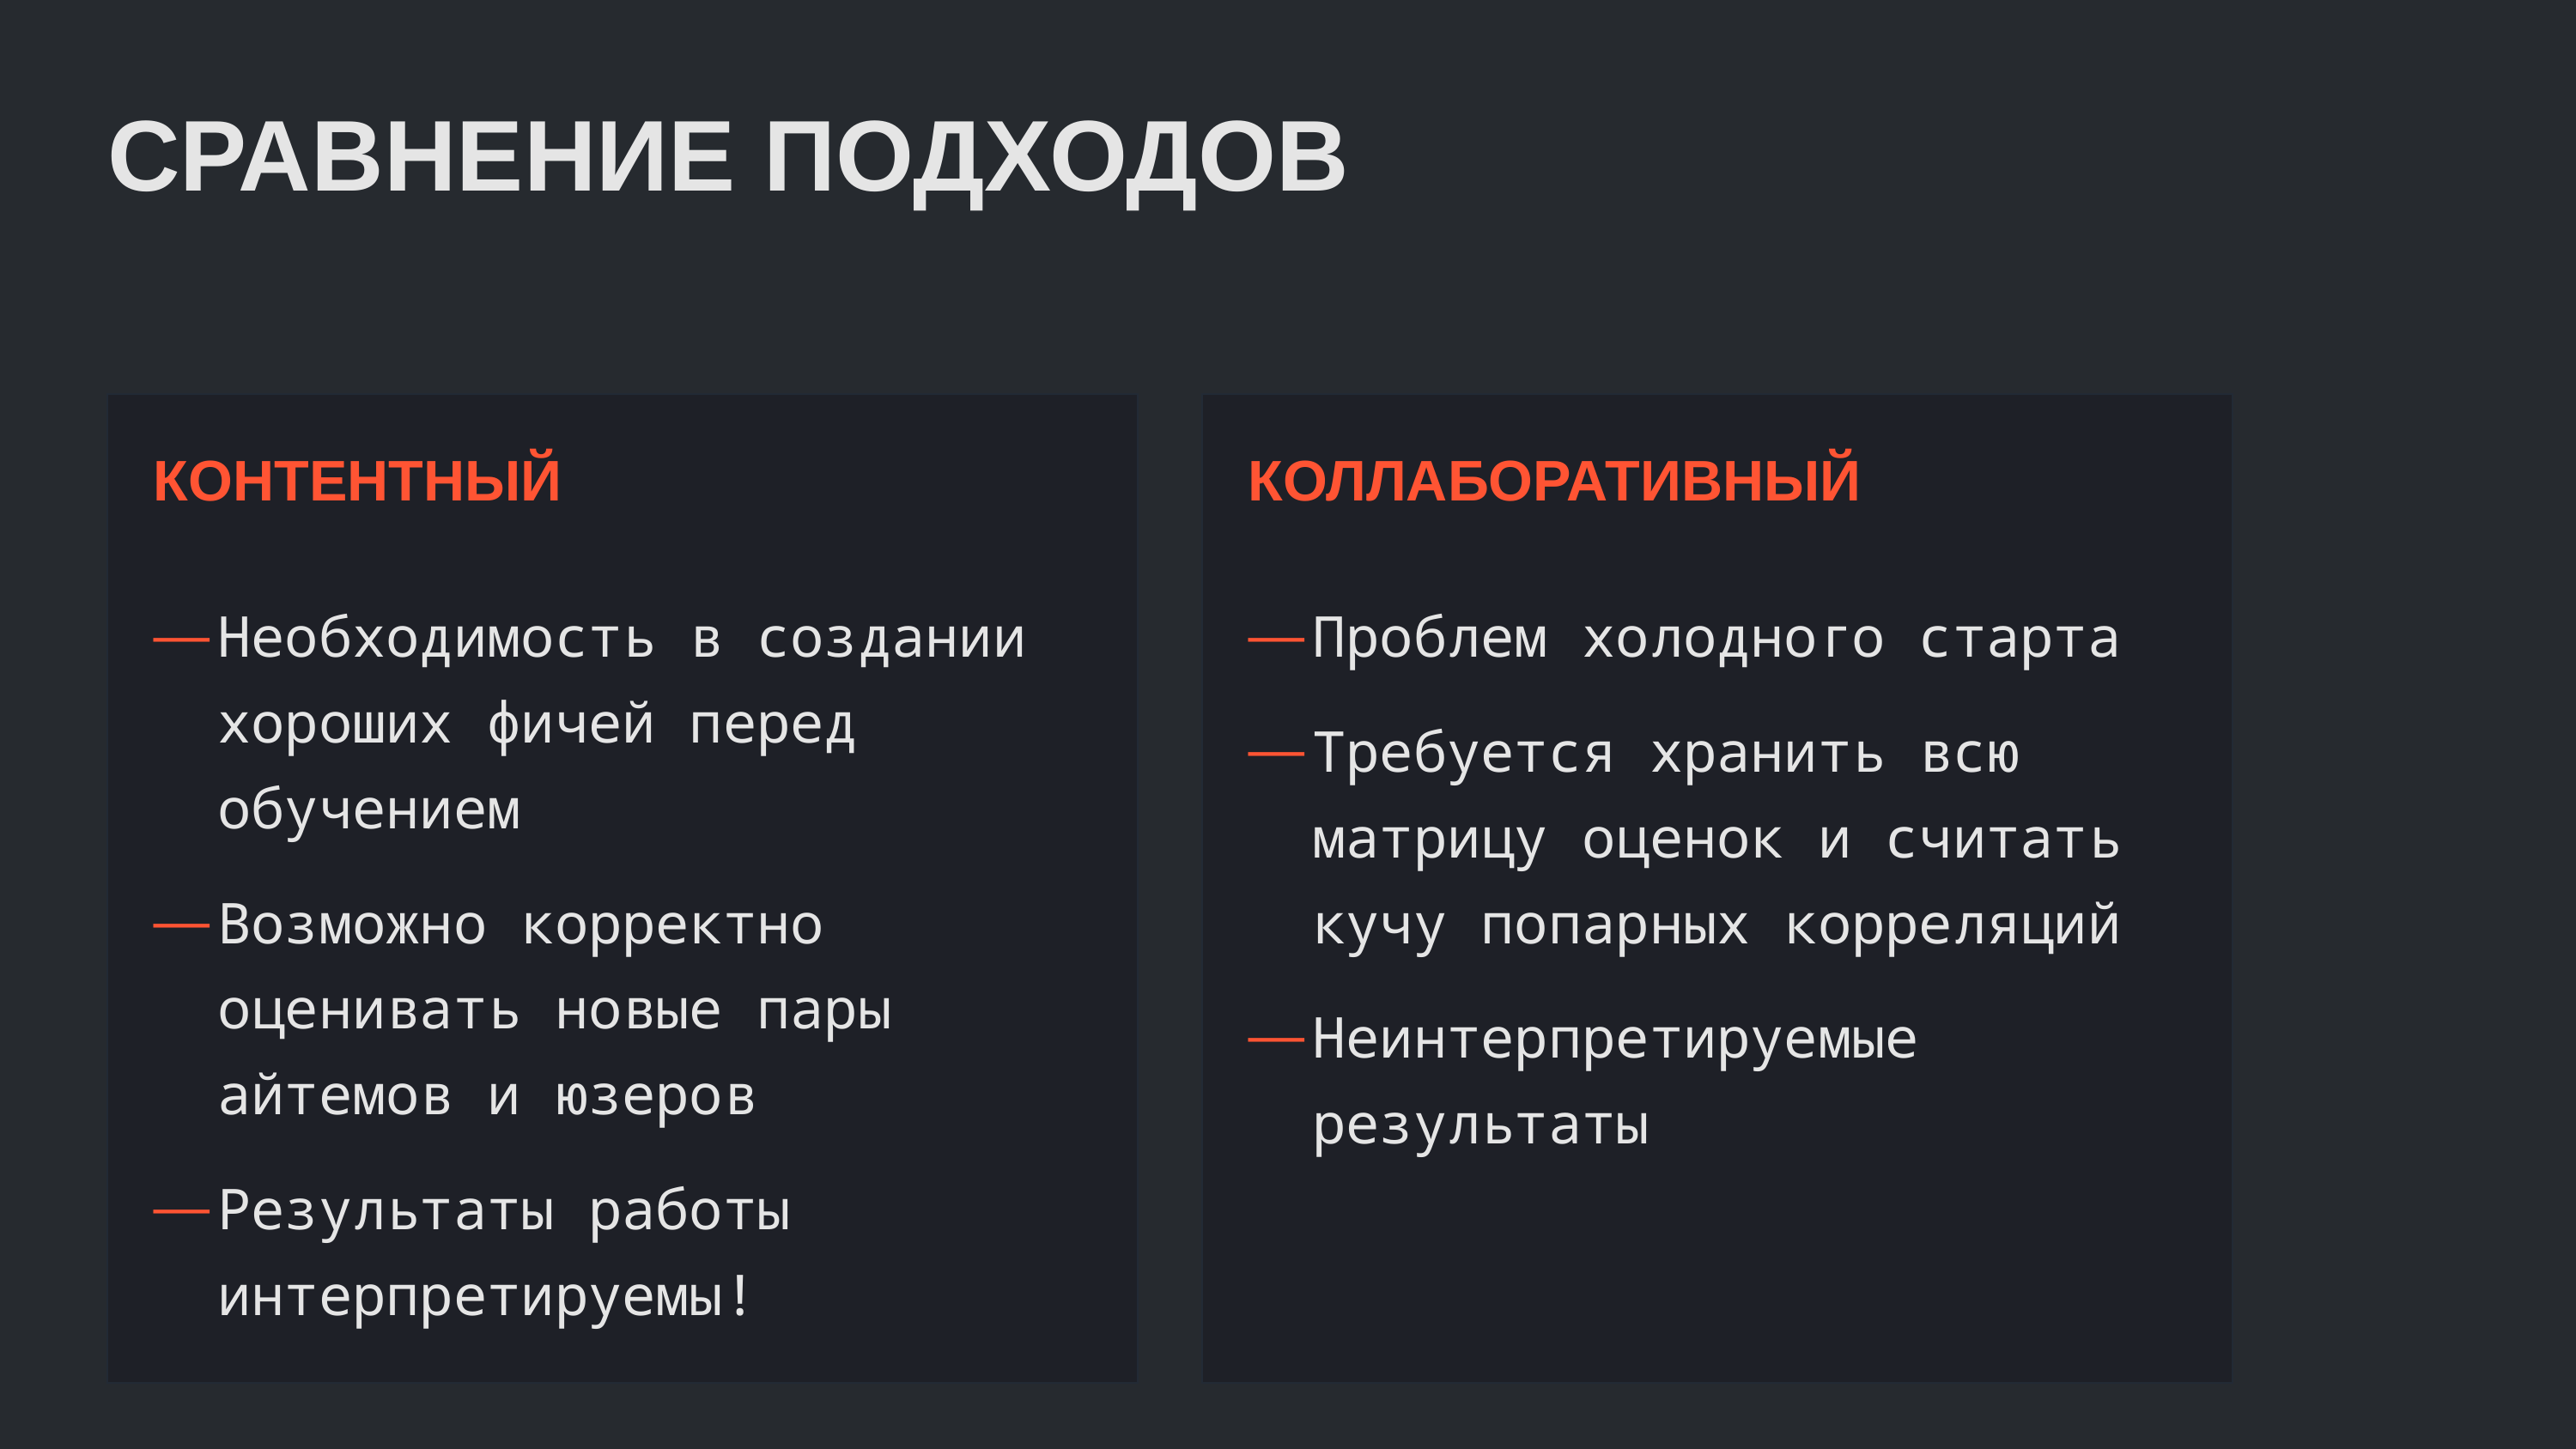

СРАВНЕНИЕ ПОДХОДОВ
КОНТЕНТНЫЙ
КОЛЛАБОРАТИВНЫЙ
Необходимость в создании хороших фичей перед обучением
Возможно корректно оценивать новые пары айтемов и юзеров
Результаты работы интерпретируемы!
Проблем холодного старта
Требуется хранить всю матрицу оценок и считать кучу попарных корреляций
Неинтерпретируемые результаты